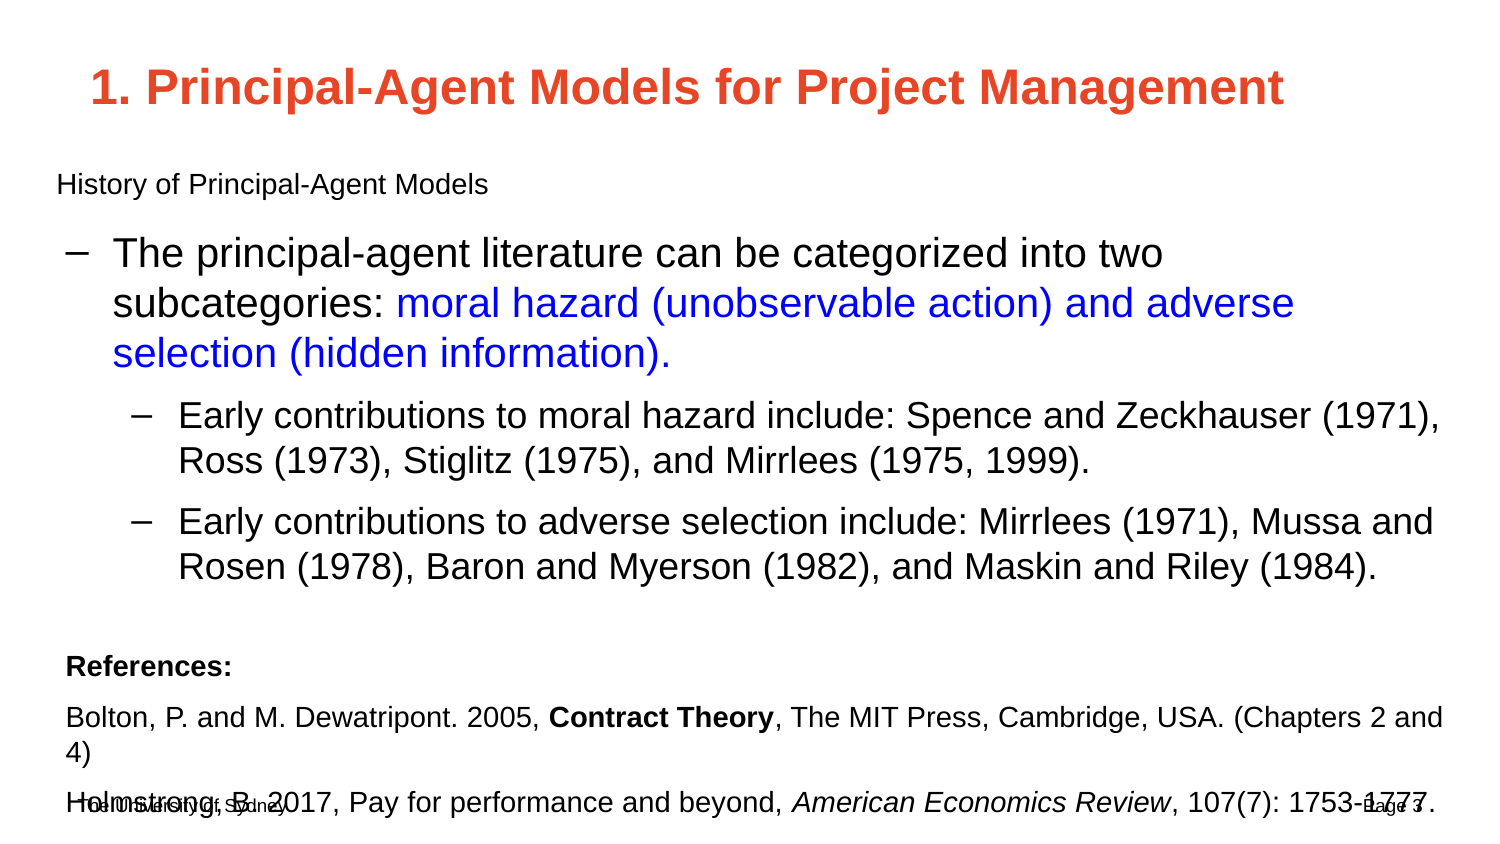

# 1. Principal-Agent Models for Project Management
History of Principal-Agent Models
The principal-agent literature can be categorized into two subcategories: moral hazard (unobservable action) and adverse selection (hidden information).
Early contributions to moral hazard include: Spence and Zeckhauser (1971), Ross (1973), Stiglitz (1975), and Mirrlees (1975, 1999).
Early contributions to adverse selection include: Mirrlees (1971), Mussa and Rosen (1978), Baron and Myerson (1982), and Maskin and Riley (1984).
References:
Bolton, P. and M. Dewatripont. 2005, Contract Theory, The MIT Press, Cambridge, USA. (Chapters 2 and 4)
Holmstrong, B. 2017, Pay for performance and beyond, American Economics Review, 107(7): 1753-1777.